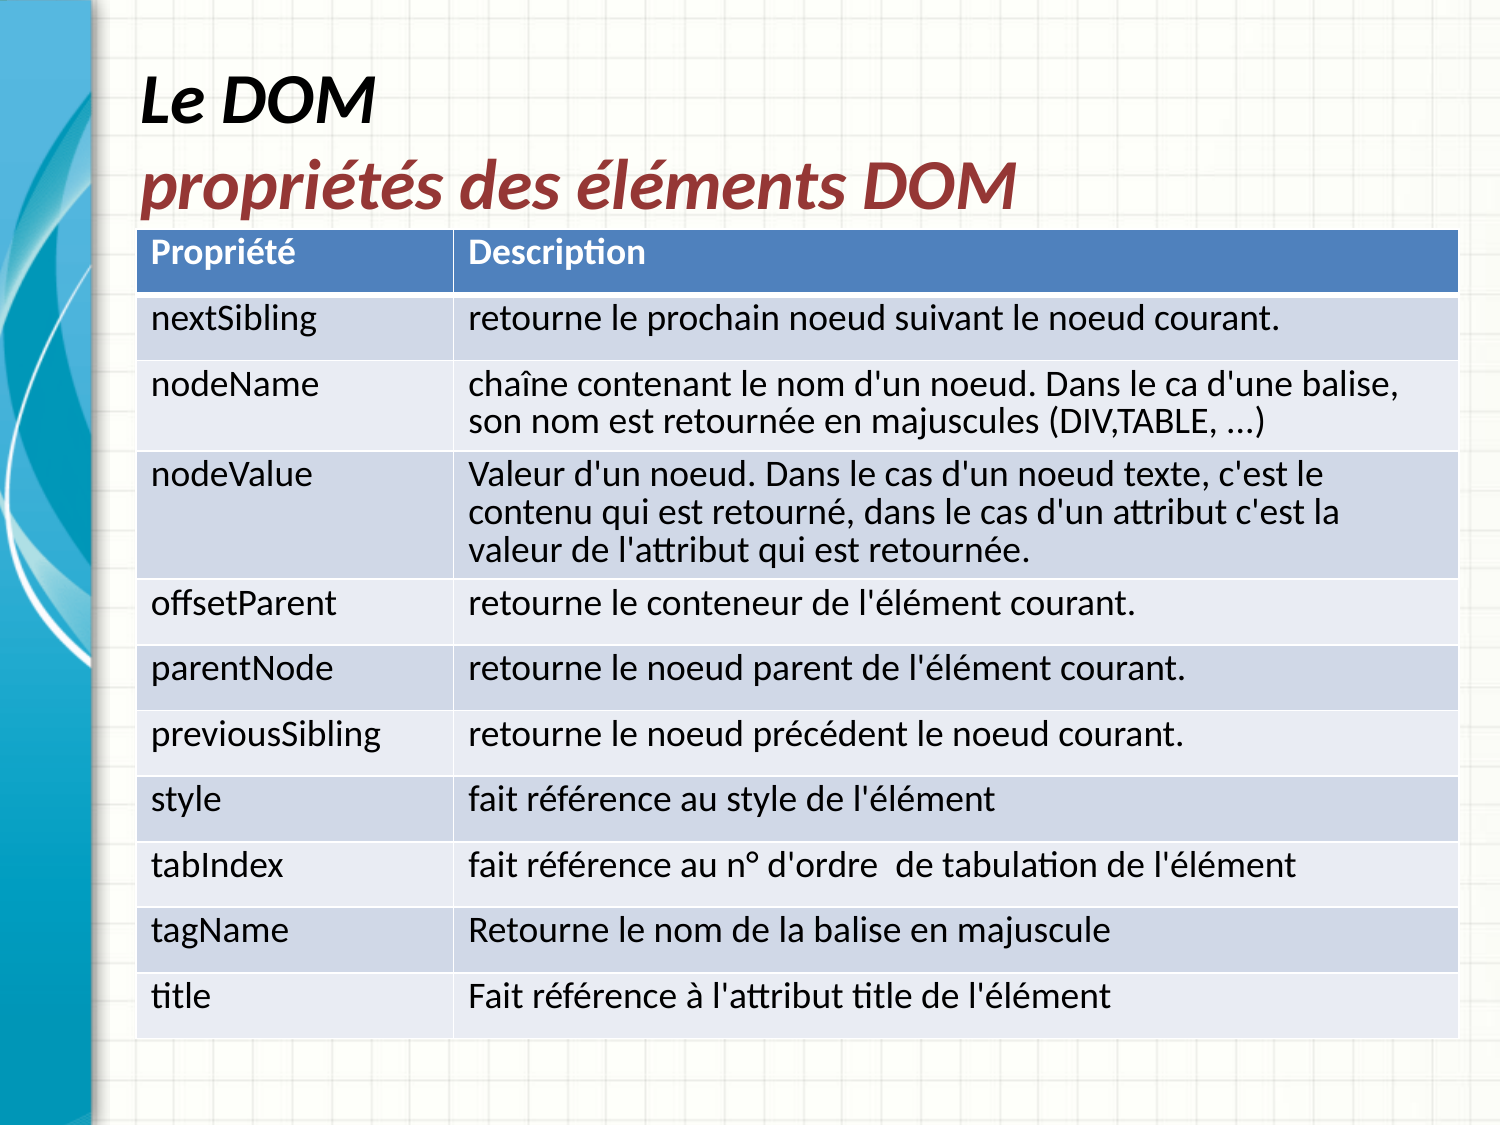

# Le DOM propriétés des éléments DOM
| Propriété | Description |
| --- | --- |
| nextSibling | retourne le prochain noeud suivant le noeud courant. |
| nodeName | chaîne contenant le nom d'un noeud. Dans le ca d'une balise, son nom est retournée en majuscules (DIV,TABLE, ...) |
| nodeValue | Valeur d'un noeud. Dans le cas d'un noeud texte, c'est le contenu qui est retourné, dans le cas d'un attribut c'est la valeur de l'attribut qui est retournée. |
| offsetParent | retourne le conteneur de l'élément courant. |
| parentNode | retourne le noeud parent de l'élément courant. |
| previousSibling | retourne le noeud précédent le noeud courant. |
| style | fait référence au style de l'élément |
| tabIndex | fait référence au n° d'ordre de tabulation de l'élément |
| tagName | Retourne le nom de la balise en majuscule |
| title | Fait référence à l'attribut title de l'élément |